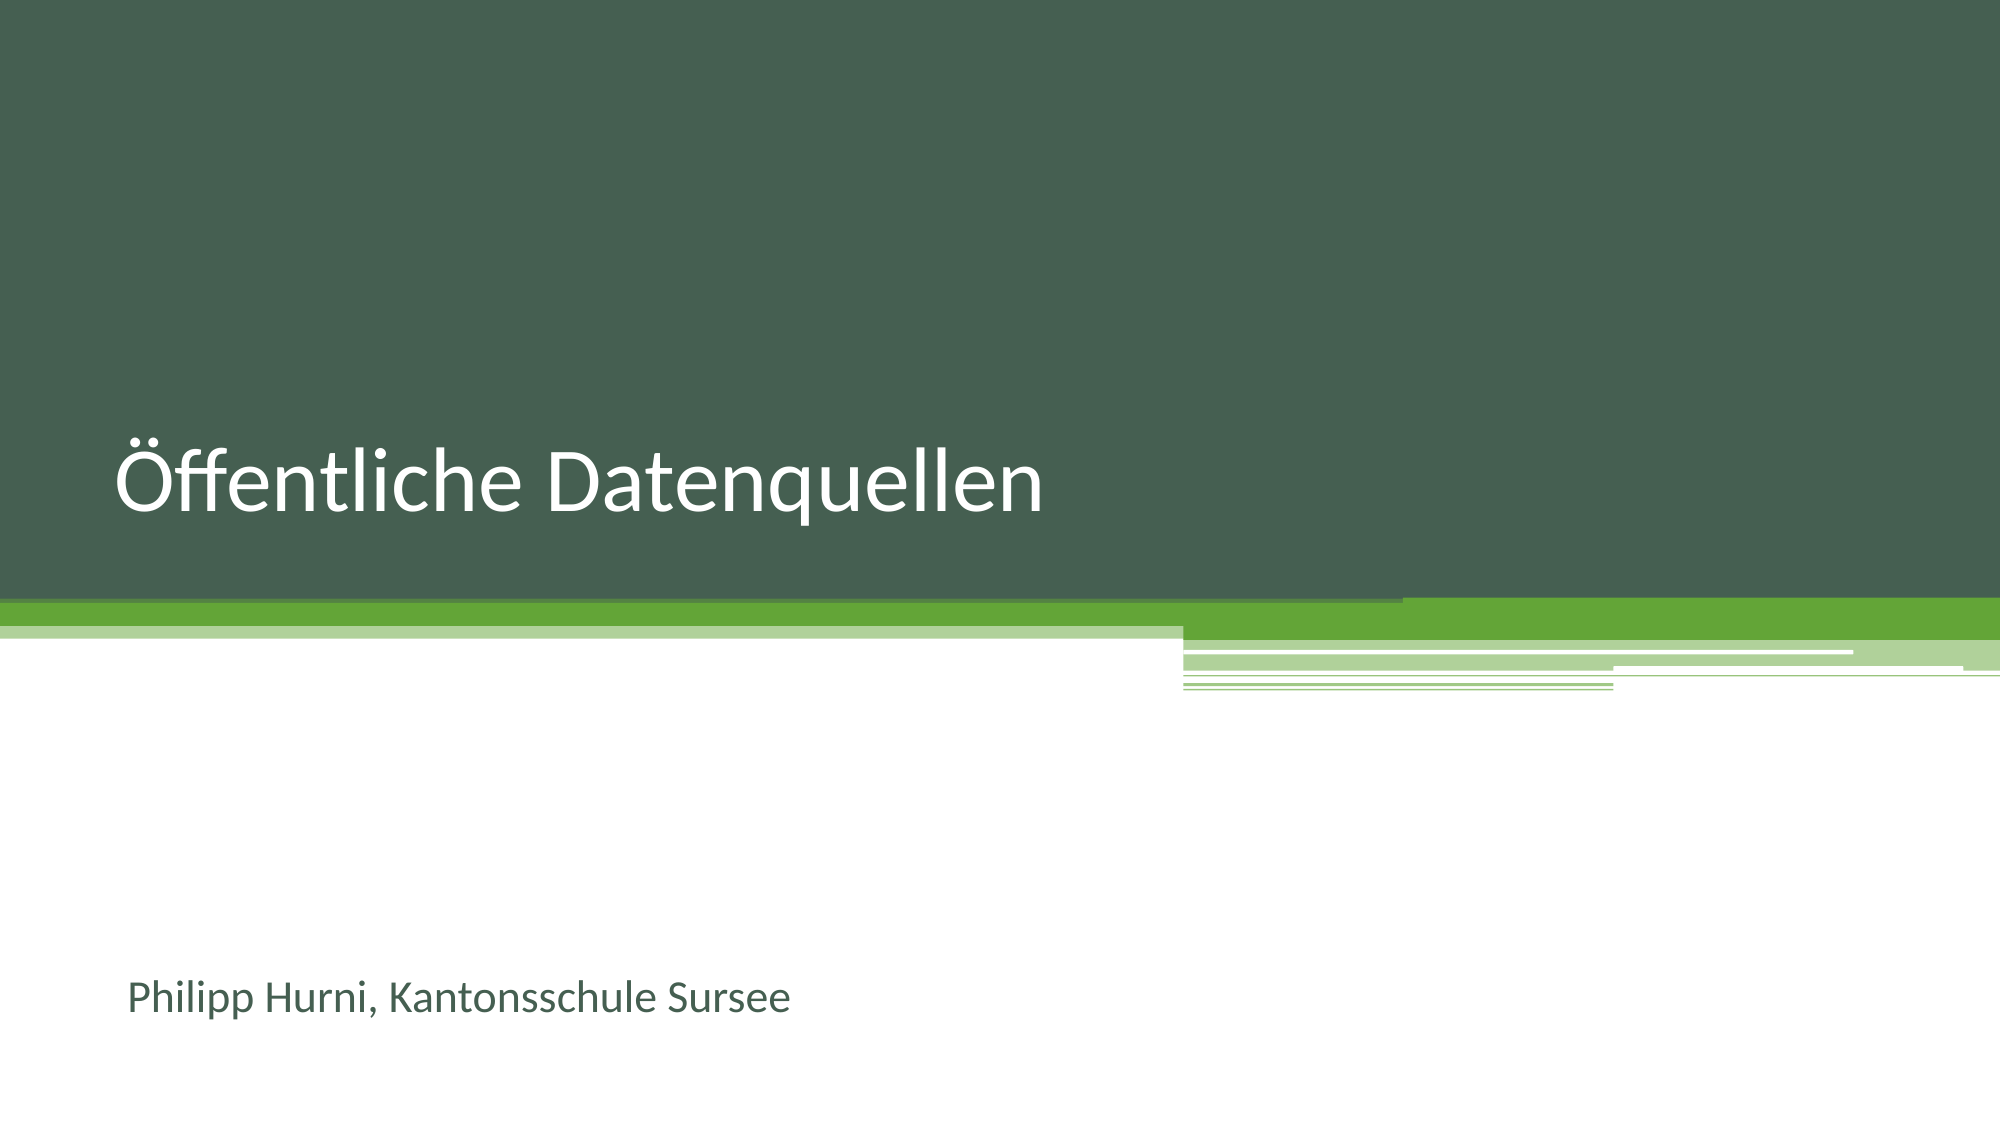

# Öffentliche Datenquellen
Philipp Hurni, Kantonsschule Sursee